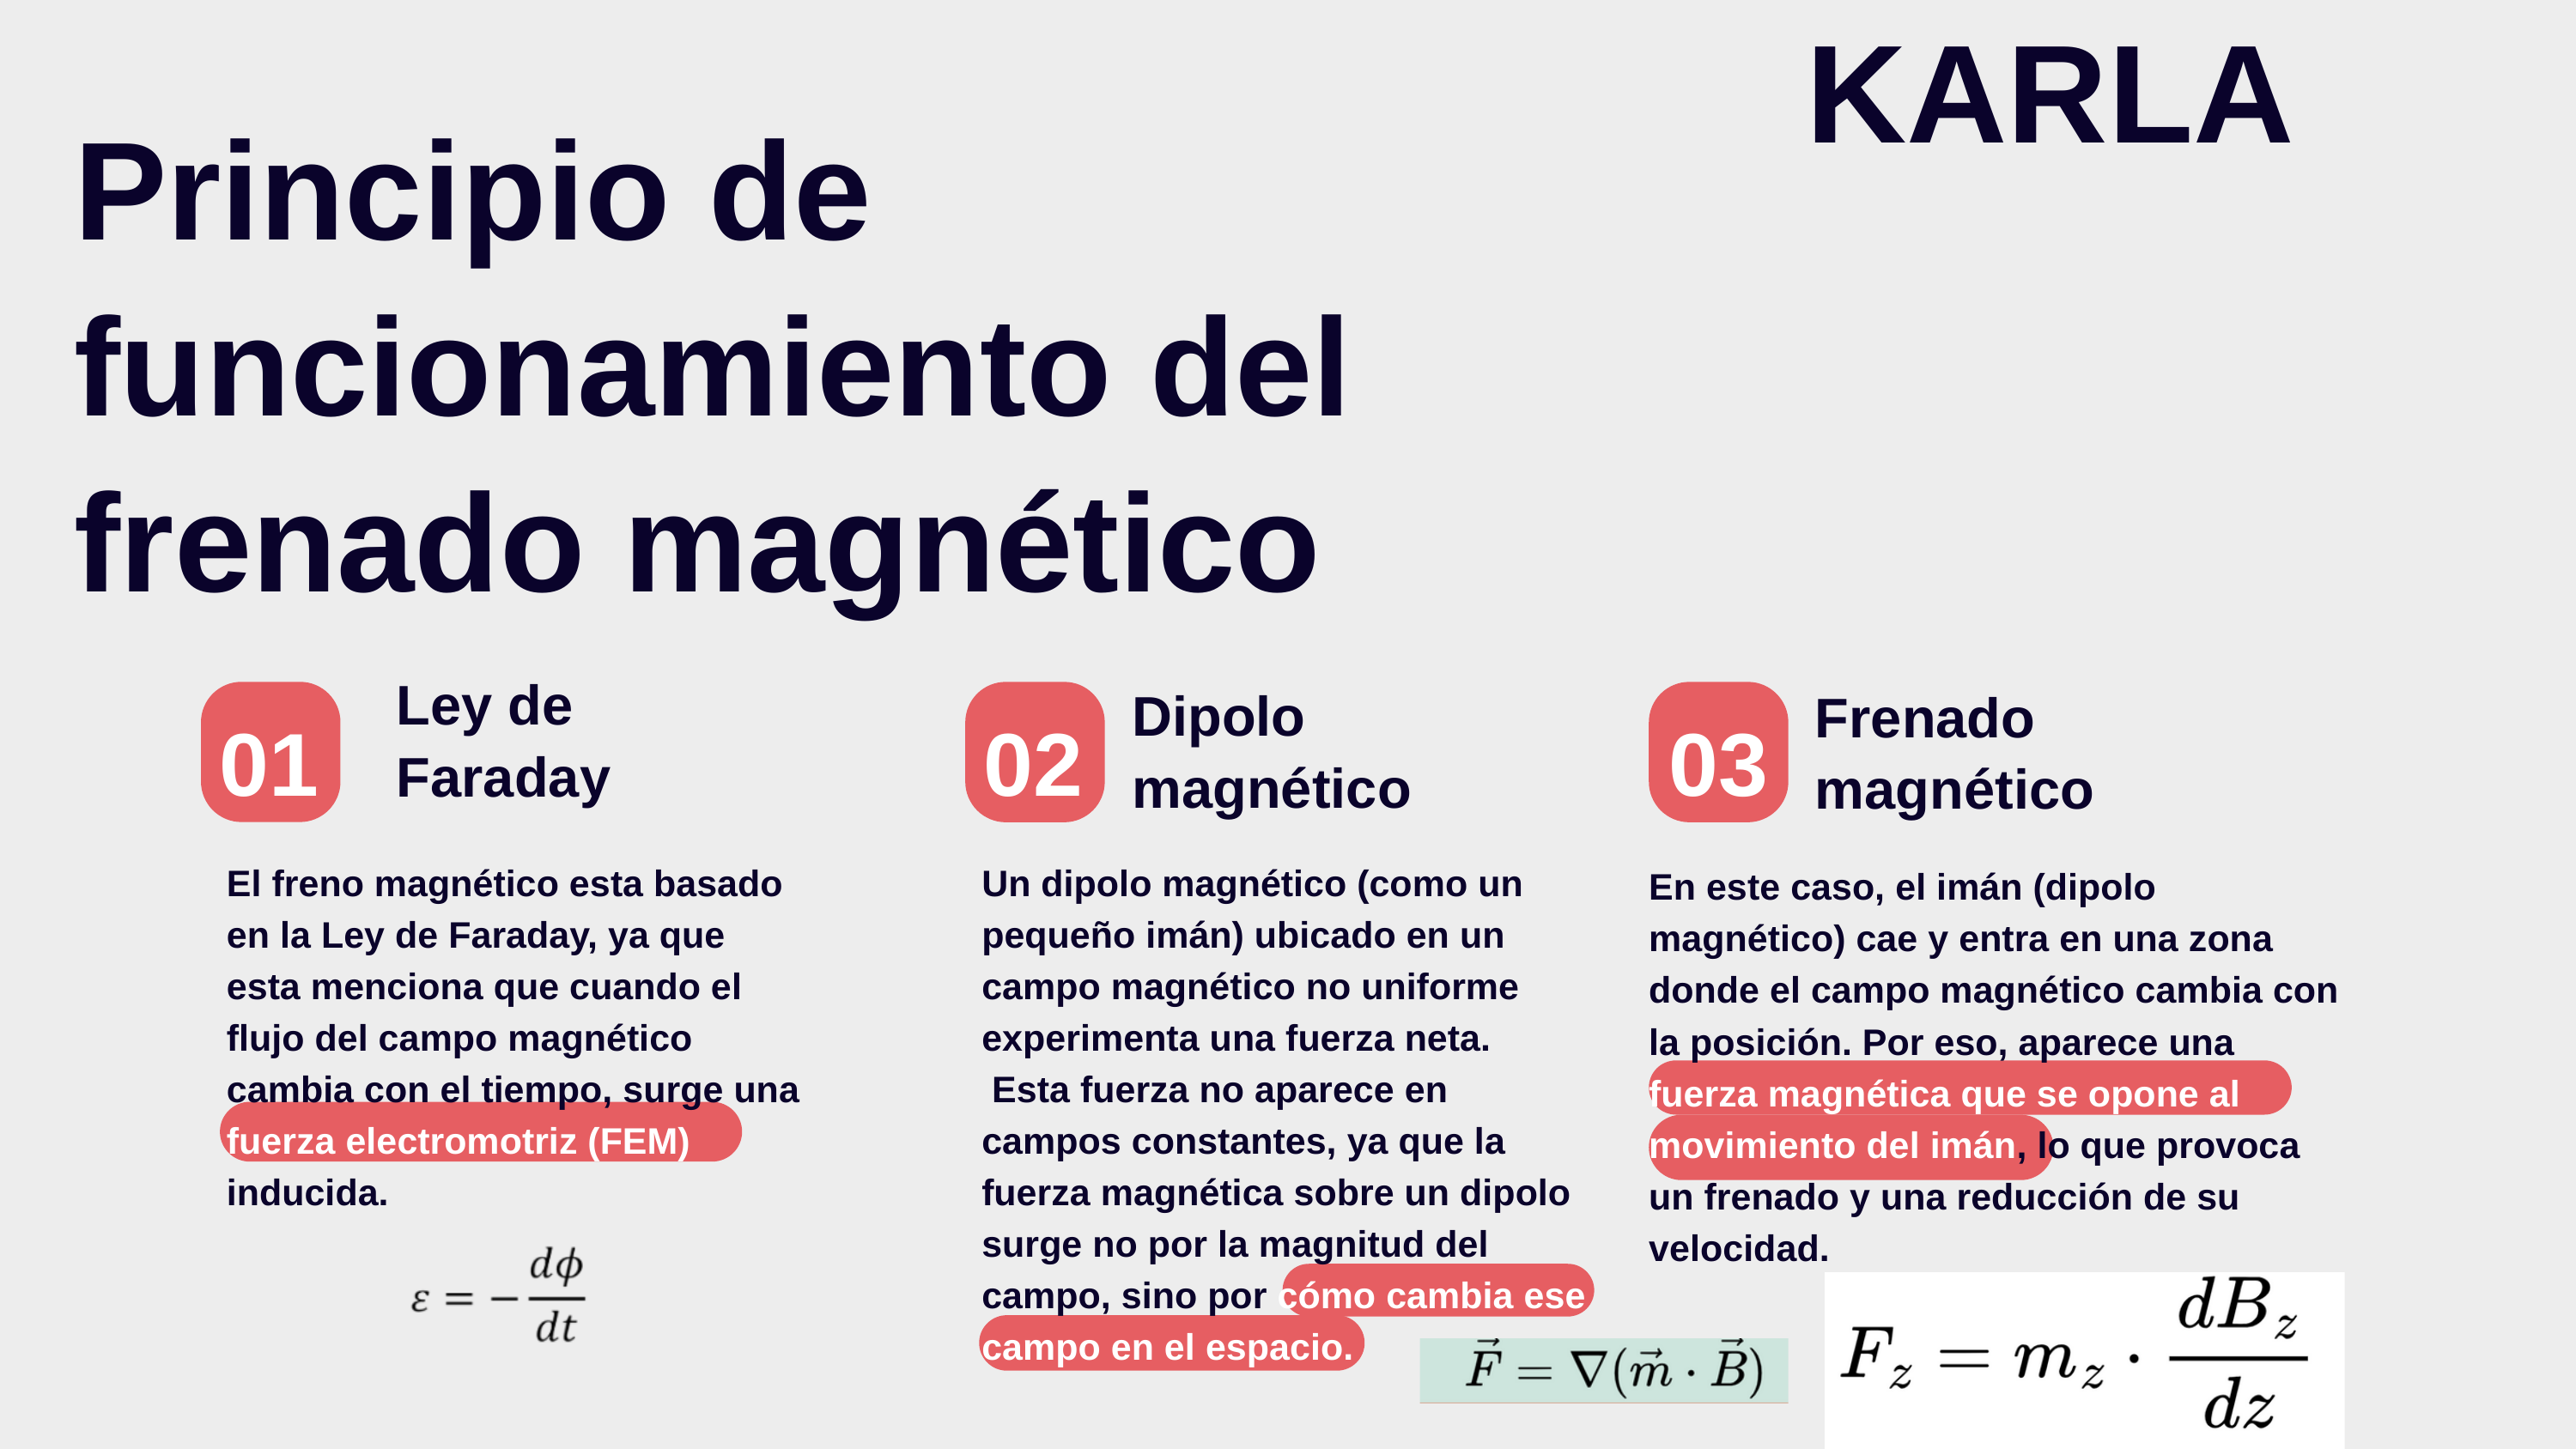

KARLA
Principio de funcionamiento del frenado magnético
Ley de Faraday
Dipolo magnético
Frenado magnético

01

02

03
El freno magnético esta basado en la Ley de Faraday, ya que esta menciona que cuando el flujo del campo magnético cambia con el tiempo, surge una fuerza electromotriz (FEM) inducida.
Un dipolo magnético (como un pequeño imán) ubicado en un campo magnético no uniforme experimenta una fuerza neta.
 Esta fuerza no aparece en campos constantes, ya que la fuerza magnética sobre un dipolo surge no por la magnitud del campo, sino por cómo cambia ese campo en el espacio.

En este caso, el imán (dipolo magnético) cae y entra en una zona donde el campo magnético cambia con la posición. Por eso, aparece una fuerza magnética que se opone al movimiento del imán, lo que provoca un frenado y una reducción de su velocidad.